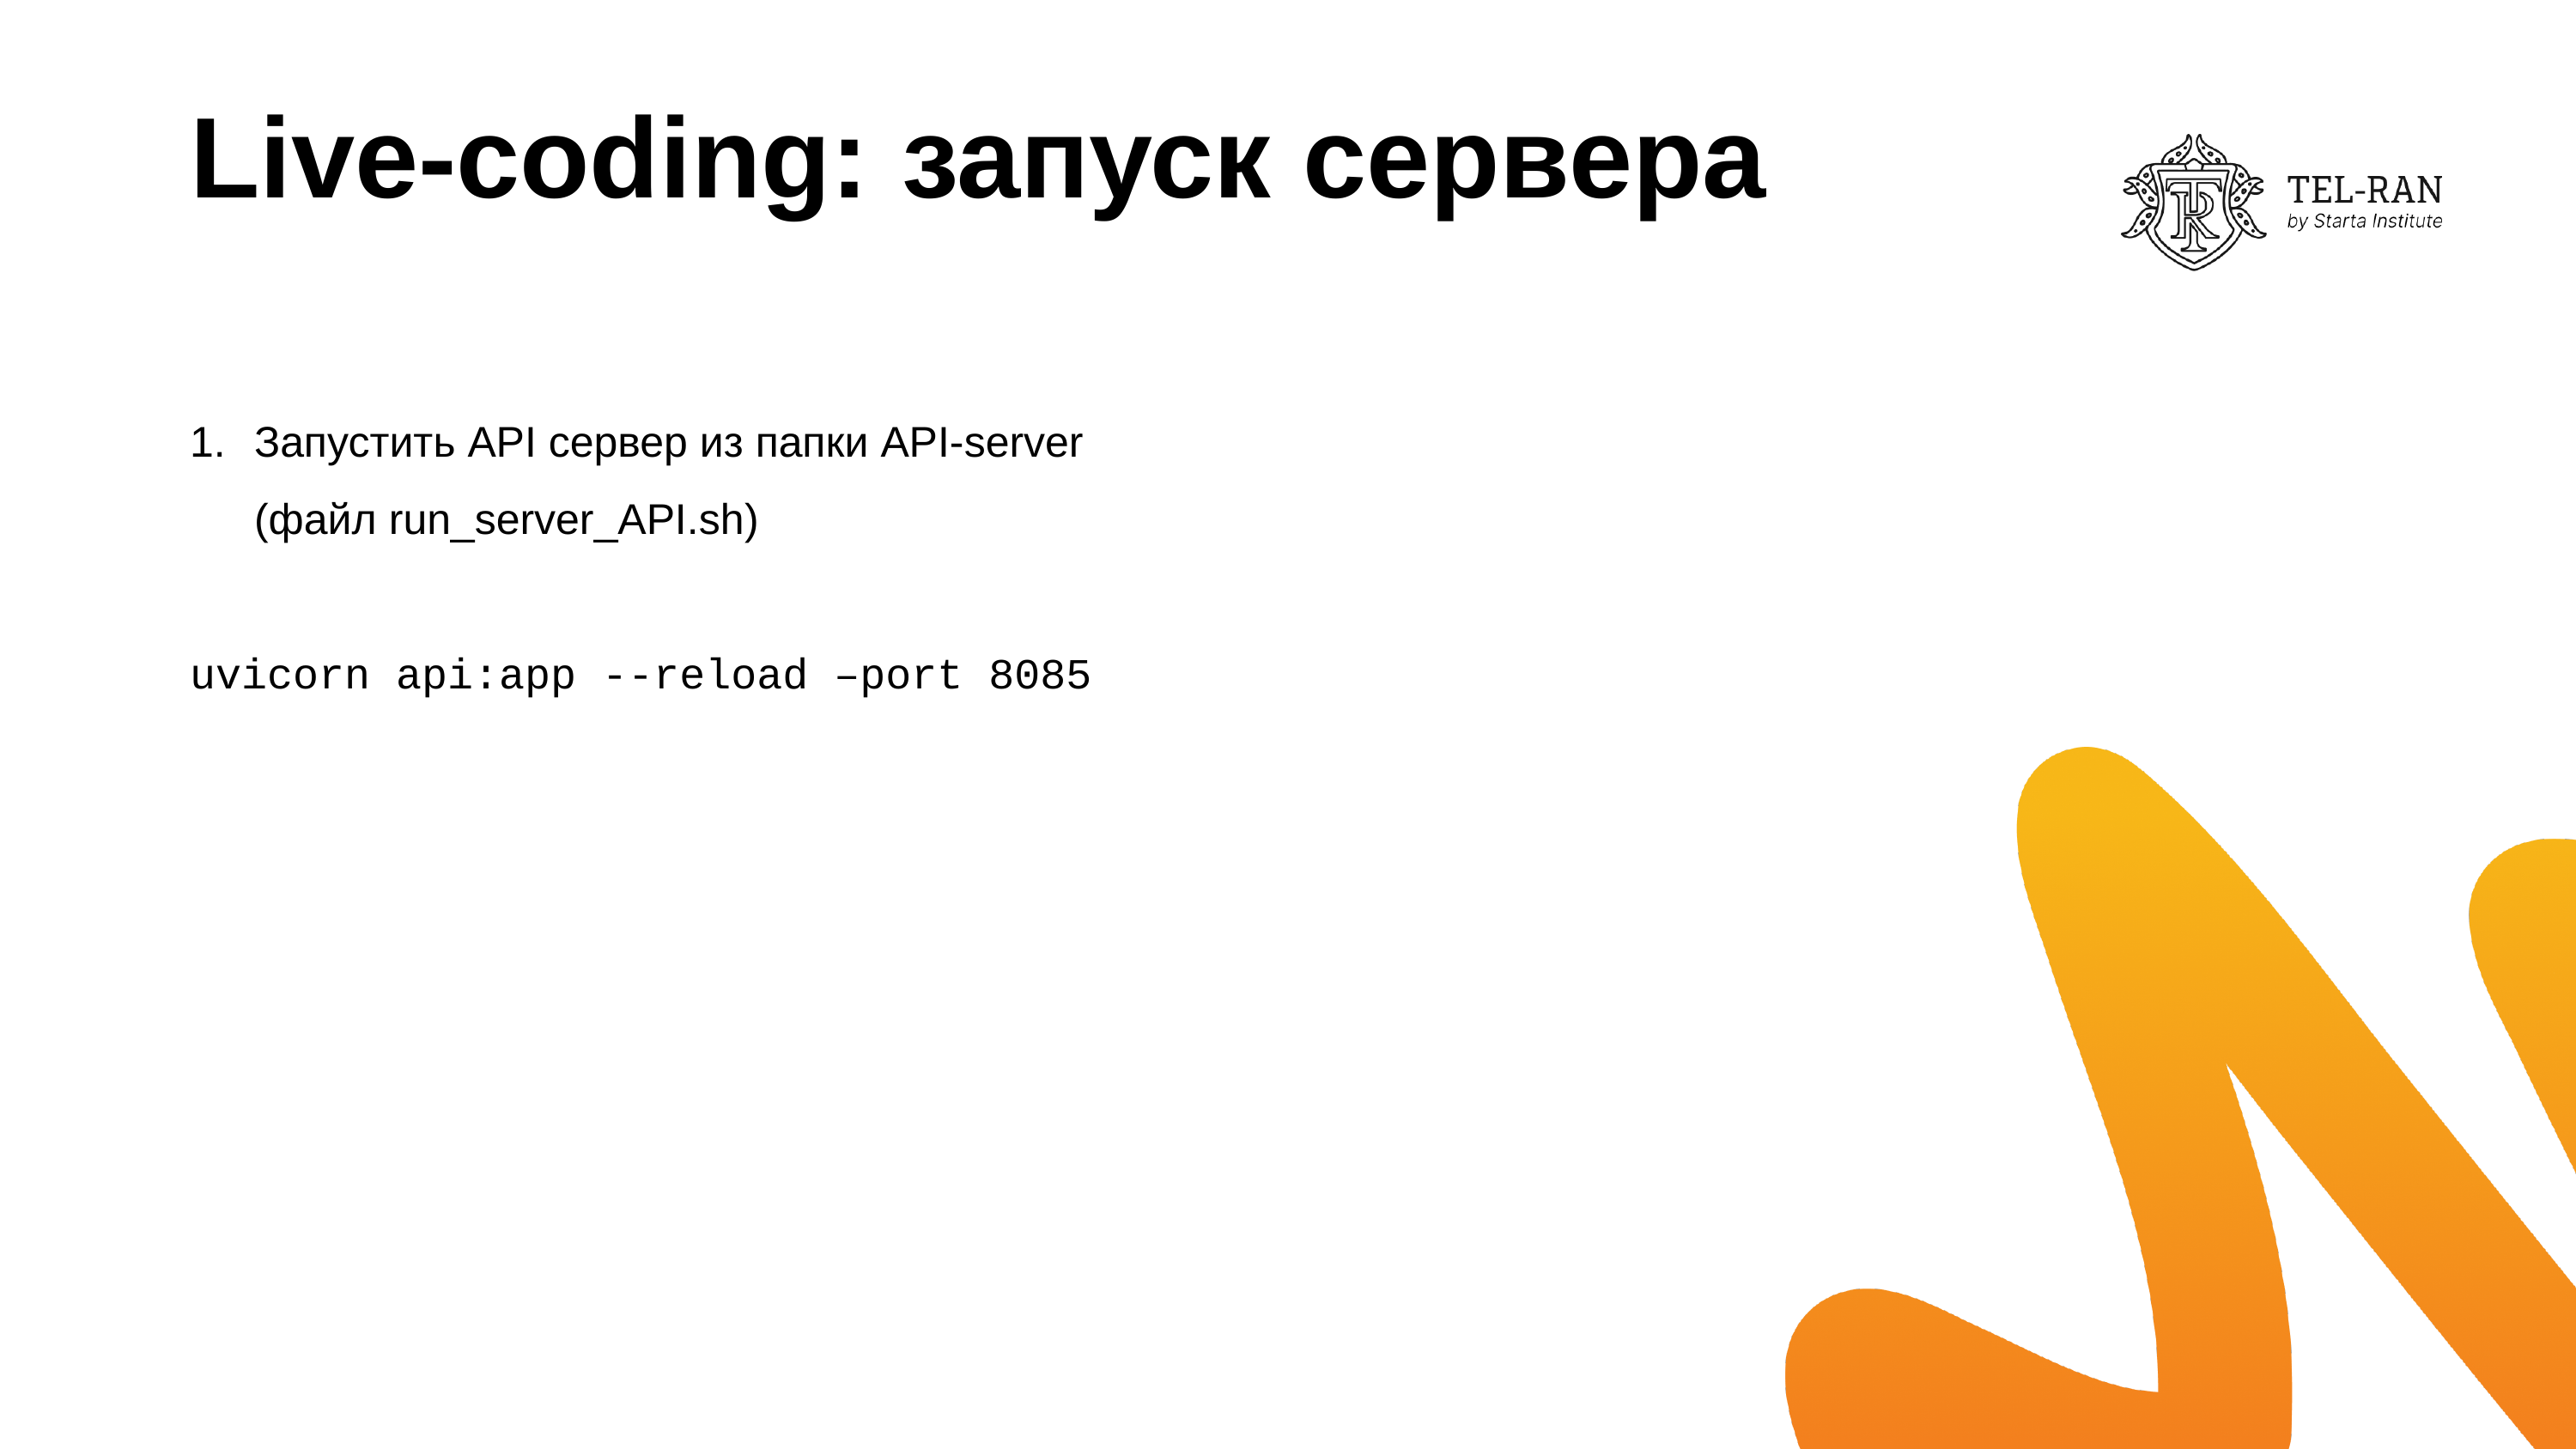

# Live-coding: запуск сервера
Запустить API сервер из папки API-server
(файл run_server_API.sh)

uvicorn api:app --reload –port 8085